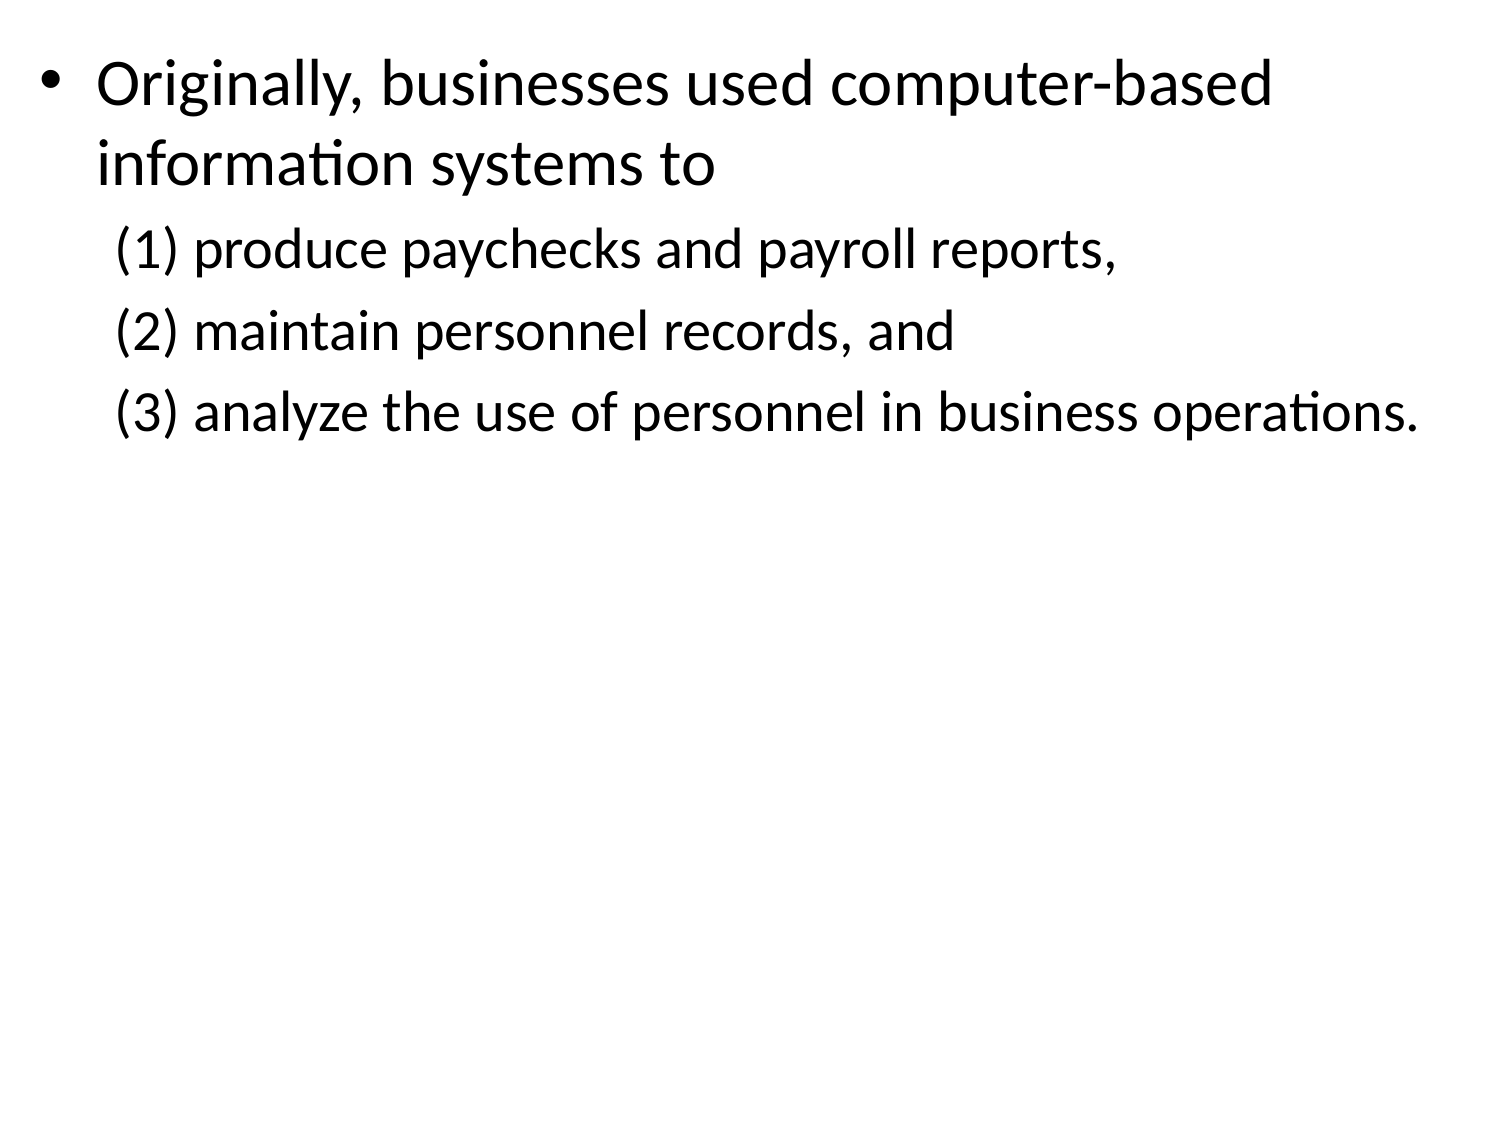

Originally, businesses used computer-based information systems to
(1) produce paychecks and payroll reports,
(2) maintain personnel records, and
(3) analyze the use of personnel in business operations.